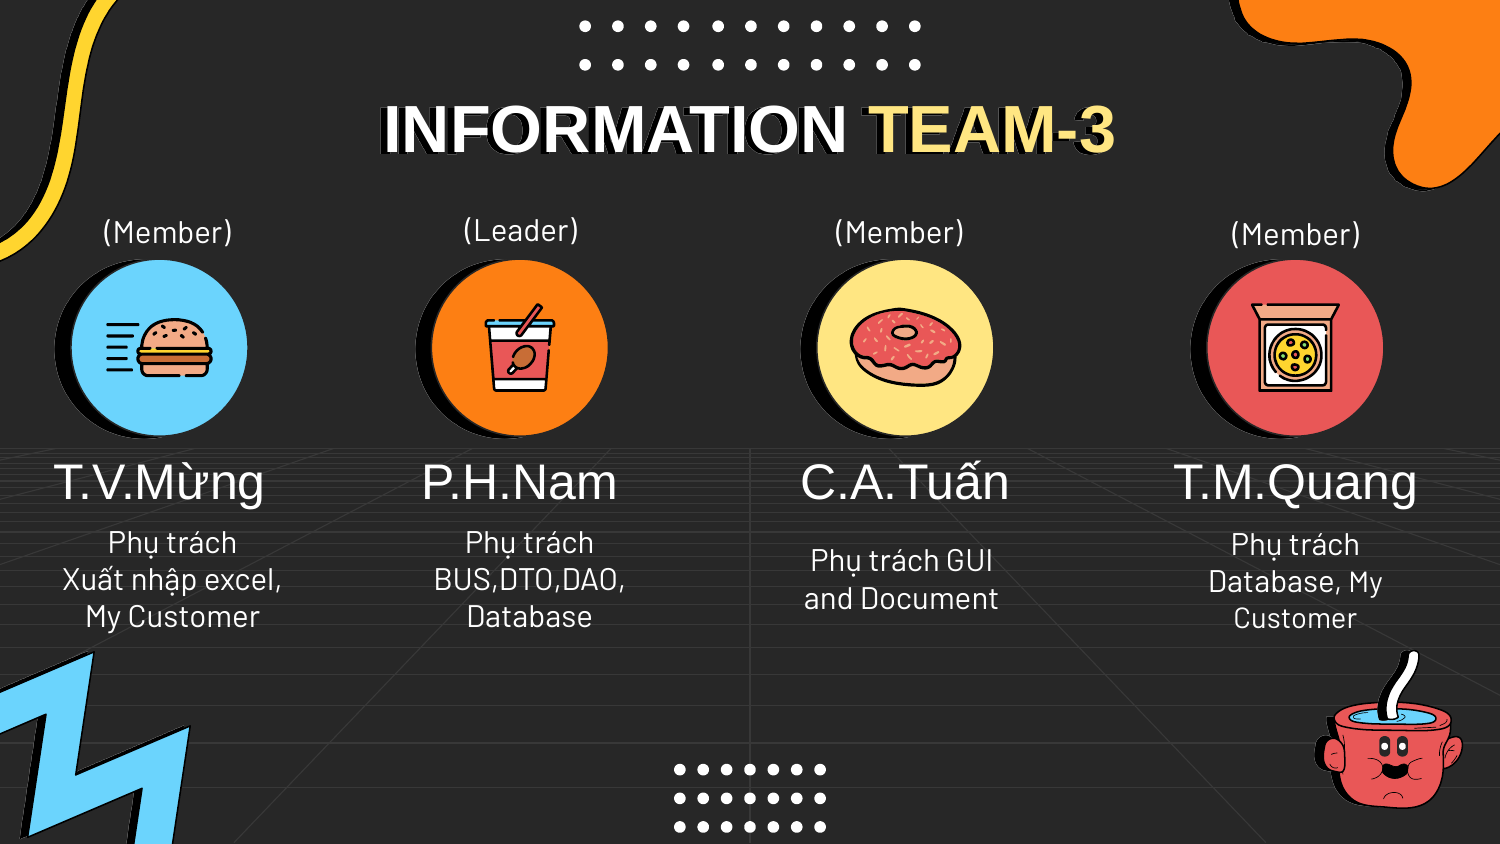

# INFORMATION TEAM-3
(Leader)
(Member)
(Member)
(Member)

T.V.Mừng
P.H.Nam
C.A.Tuấn
T.M.Quang
Phụ trách
Xuất nhập excel,
My Customer
Phụ trách
BUS,DTO,DAO, Database
Phụ trách GUI and Document

Phụ trách Database, My Customer